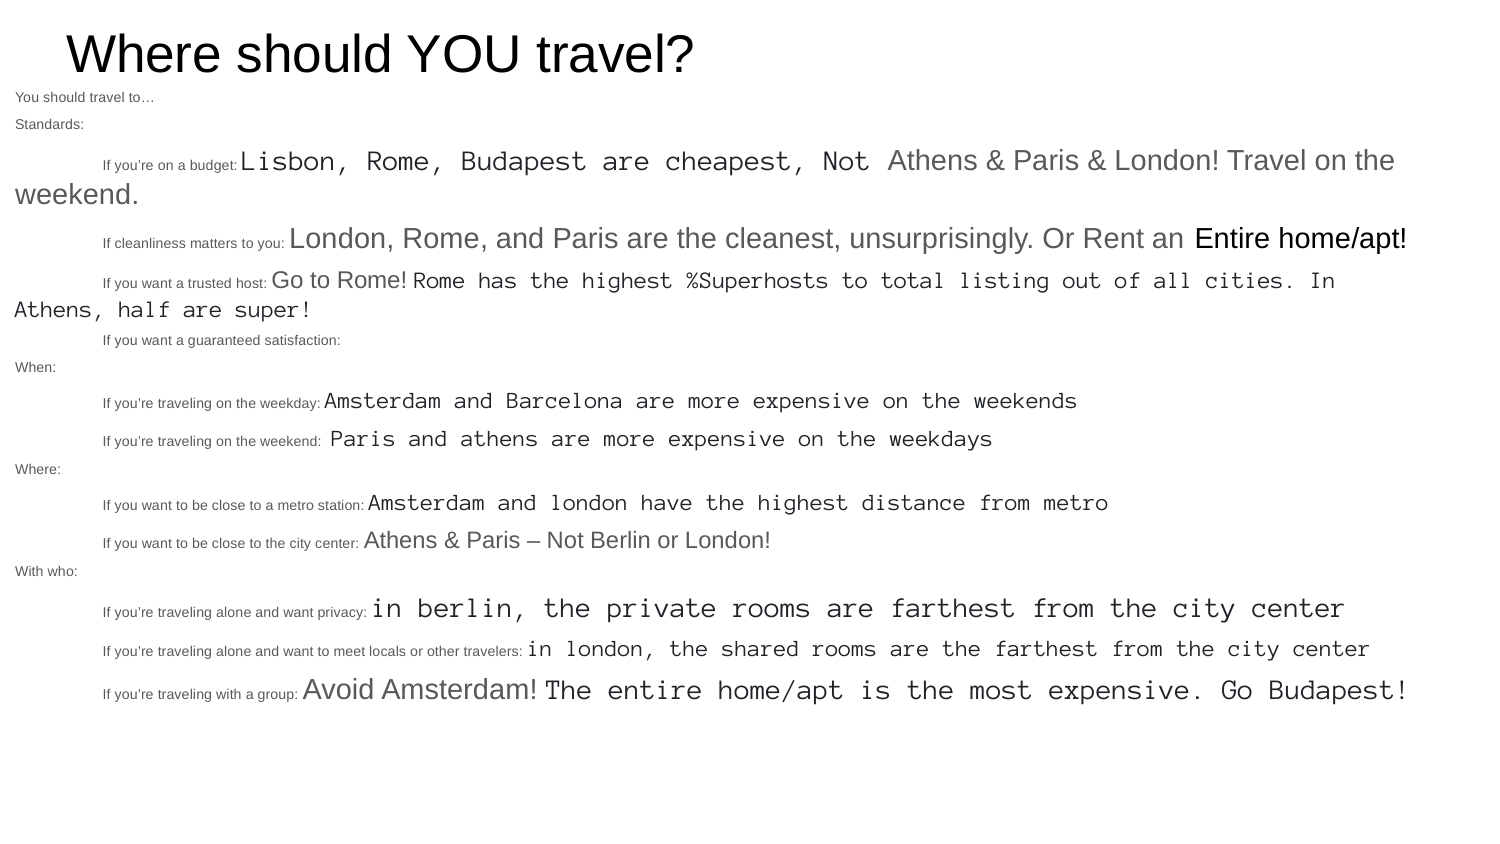

# Where should YOU travel?
You should travel to…
Standards:
If you’re on a budget: Lisbon, Rome, Budapest are cheapest, Not Athens & Paris & London! Travel on the weekend.
If cleanliness matters to you: London, Rome, and Paris are the cleanest, unsurprisingly. Or Rent an Entire home/apt!
If you want a trusted host: Go to Rome! Rome has the highest %Superhosts to total listing out of all cities. In Athens, half are super!
If you want a guaranteed satisfaction:
When:
If you’re traveling on the weekday: Amsterdam and Barcelona are more expensive on the weekends
If you’re traveling on the weekend:  Paris and athens are more expensive on the weekdays
Where:
If you want to be close to a metro station: Amsterdam and london have the highest distance from metro
If you want to be close to the city center: Athens & Paris – Not Berlin or London!
With who:
If you’re traveling alone and want privacy: in berlin, the private rooms are farthest from the city center
If you’re traveling alone and want to meet locals or other travelers: in london, the shared rooms are the farthest from the city center
If you’re traveling with a group: Avoid Amsterdam! The entire home/apt is the most expensive. Go Budapest!